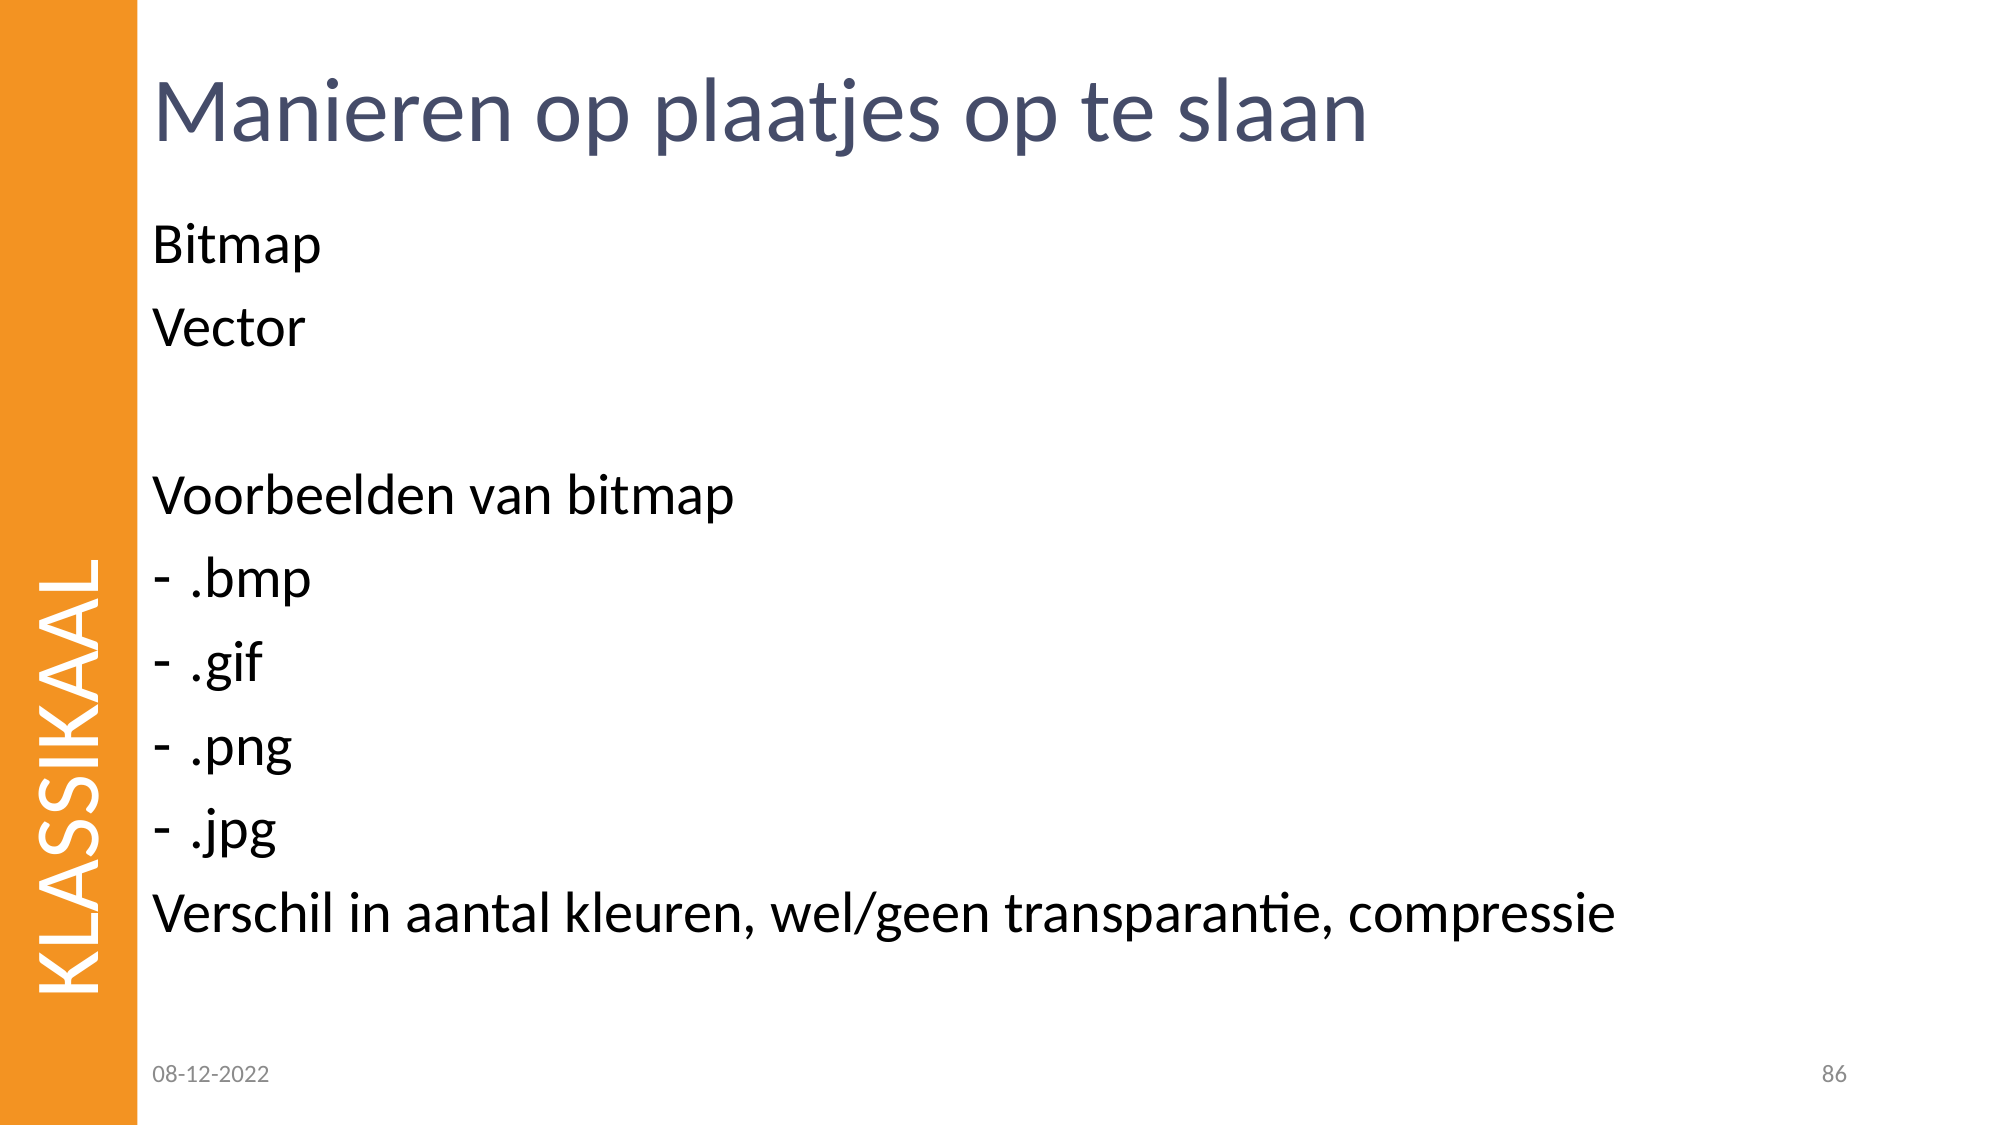

# Manieren op plaatjes op te slaan
Bitmap
Vector

Voorbeelden van bitmap
.bmp
.gif
.png
.jpg
Verschil in aantal kleuren, wel/geen transparantie, compressie
KLASSIKAAL
08-12-2022

86